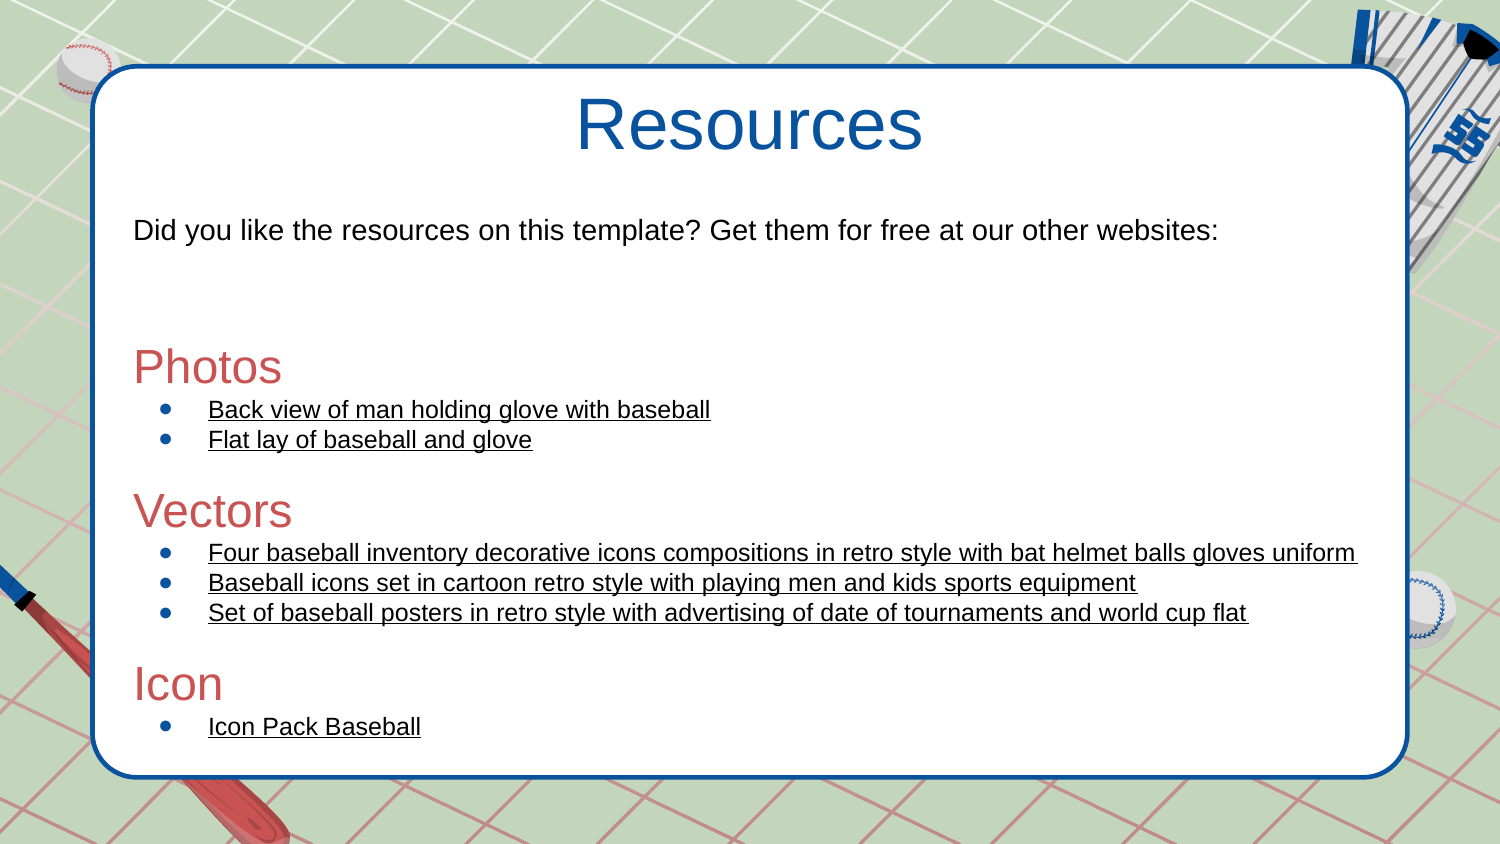

# Resources
Did you like the resources on this template? Get them for free at our other websites:
Photos
Back view of man holding glove with baseball
Flat lay of baseball and glove

Vectors
Four baseball inventory decorative icons compositions in retro style with bat helmet balls gloves uniform
Baseball icons set in cartoon retro style with playing men and kids sports equipment
Set of baseball posters in retro style with advertising of date of tournaments and world cup flat

Icon
Icon Pack Baseball